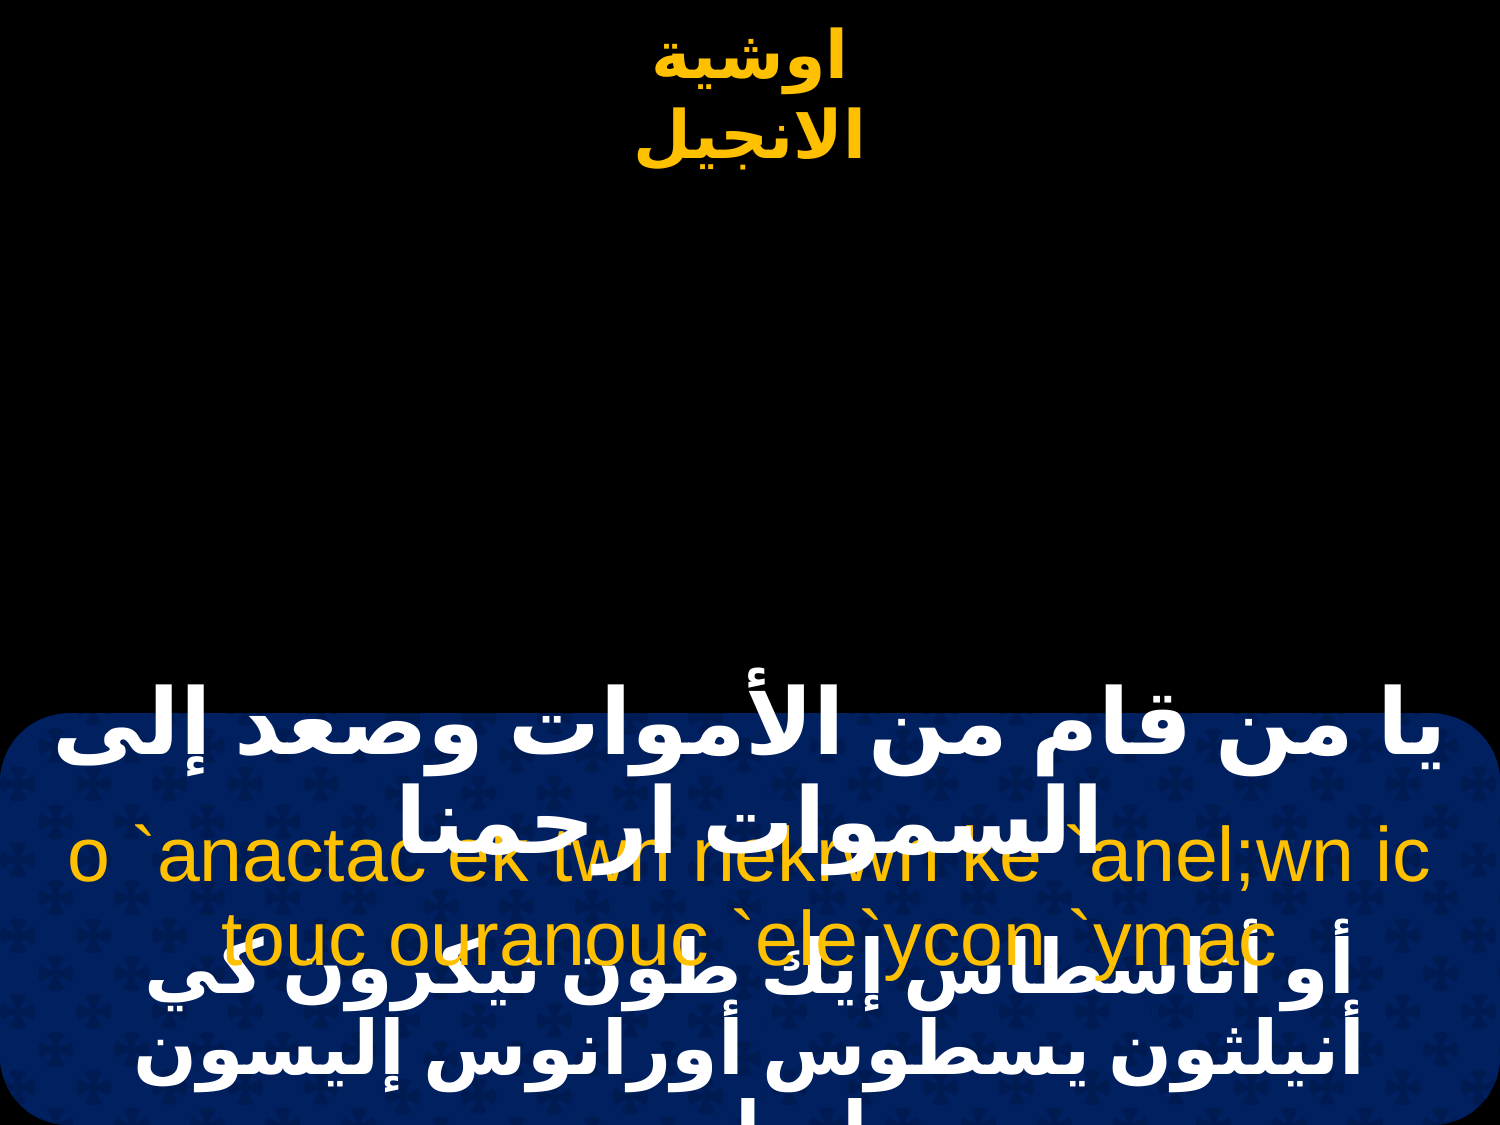

#
يا من قام من الأموات وصعد إلى السموات ارحمنا
o `anactac ek twn nekrwn ke `anel;wn ic touc ouranouc `ele`ycon `ymac
أو أناسطاس إيك طون نيكرون كي أنيلثون يسطوس أورانوس إليسون إيماس